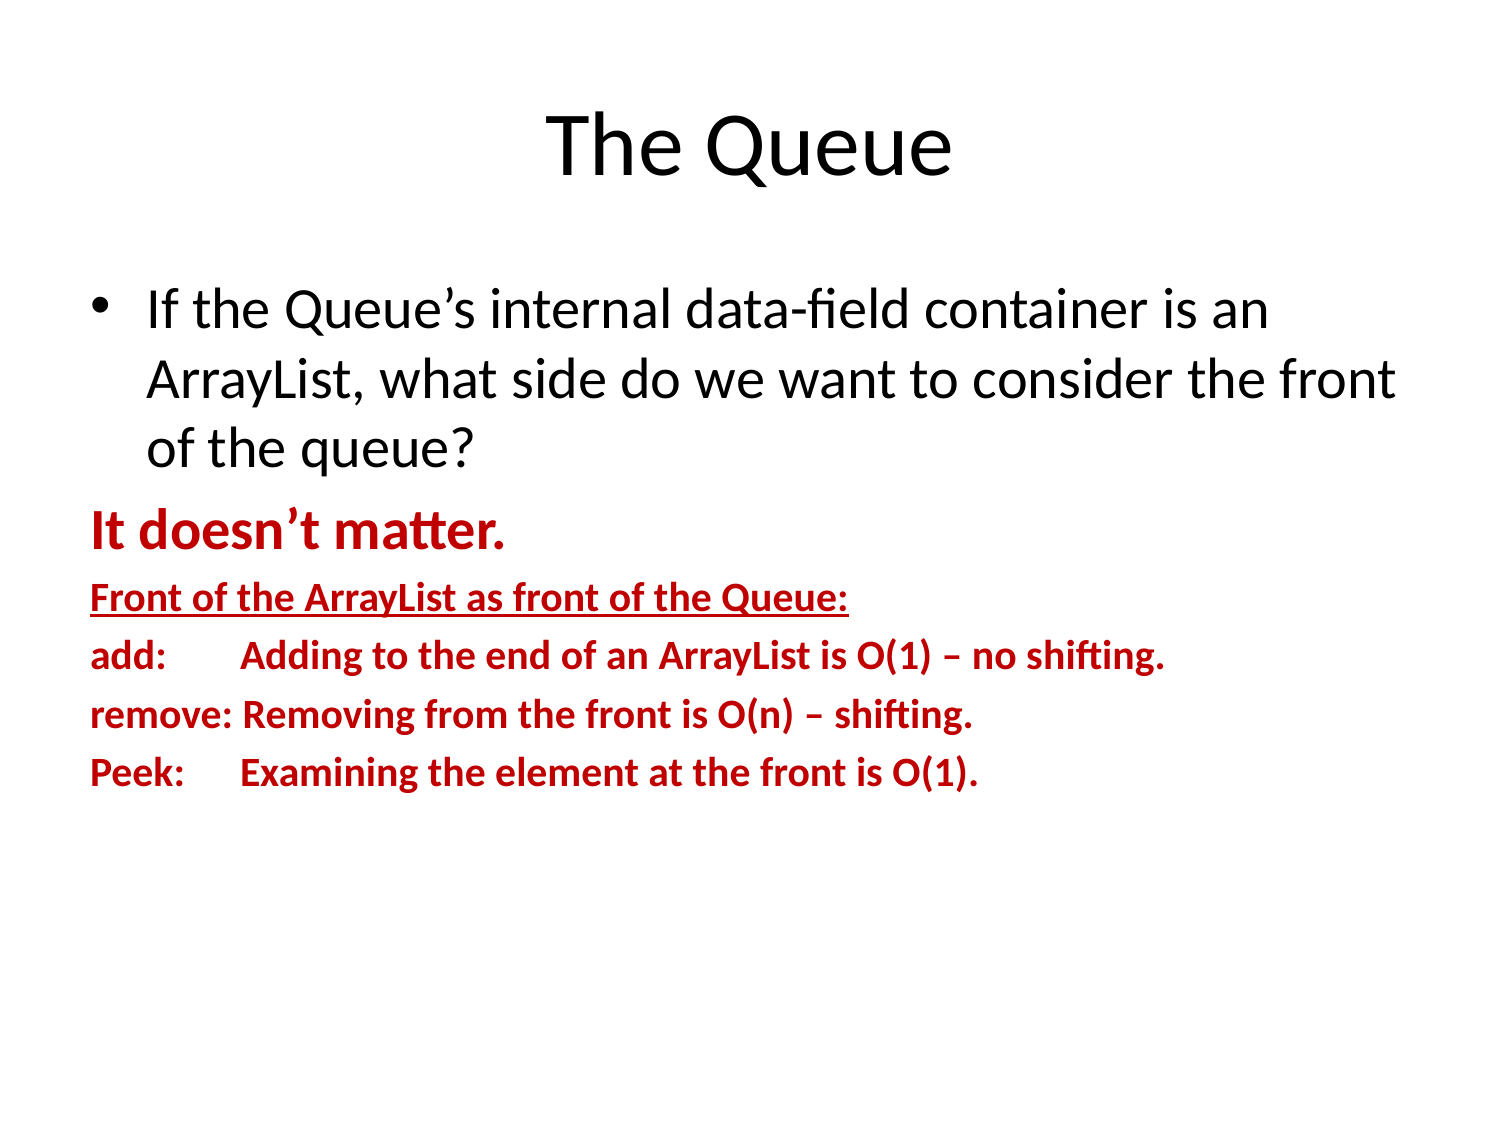

# The Queue
If the Queue’s internal data-field container is an ArrayList, what side do we want to consider the front of the queue?
It doesn’t matter.
Front of the ArrayList as front of the Queue:
add: 	Adding to the end of an ArrayList is O(1) – no shifting.
remove: Removing from the front is O(n) – shifting.
Peek:	Examining the element at the front is O(1).